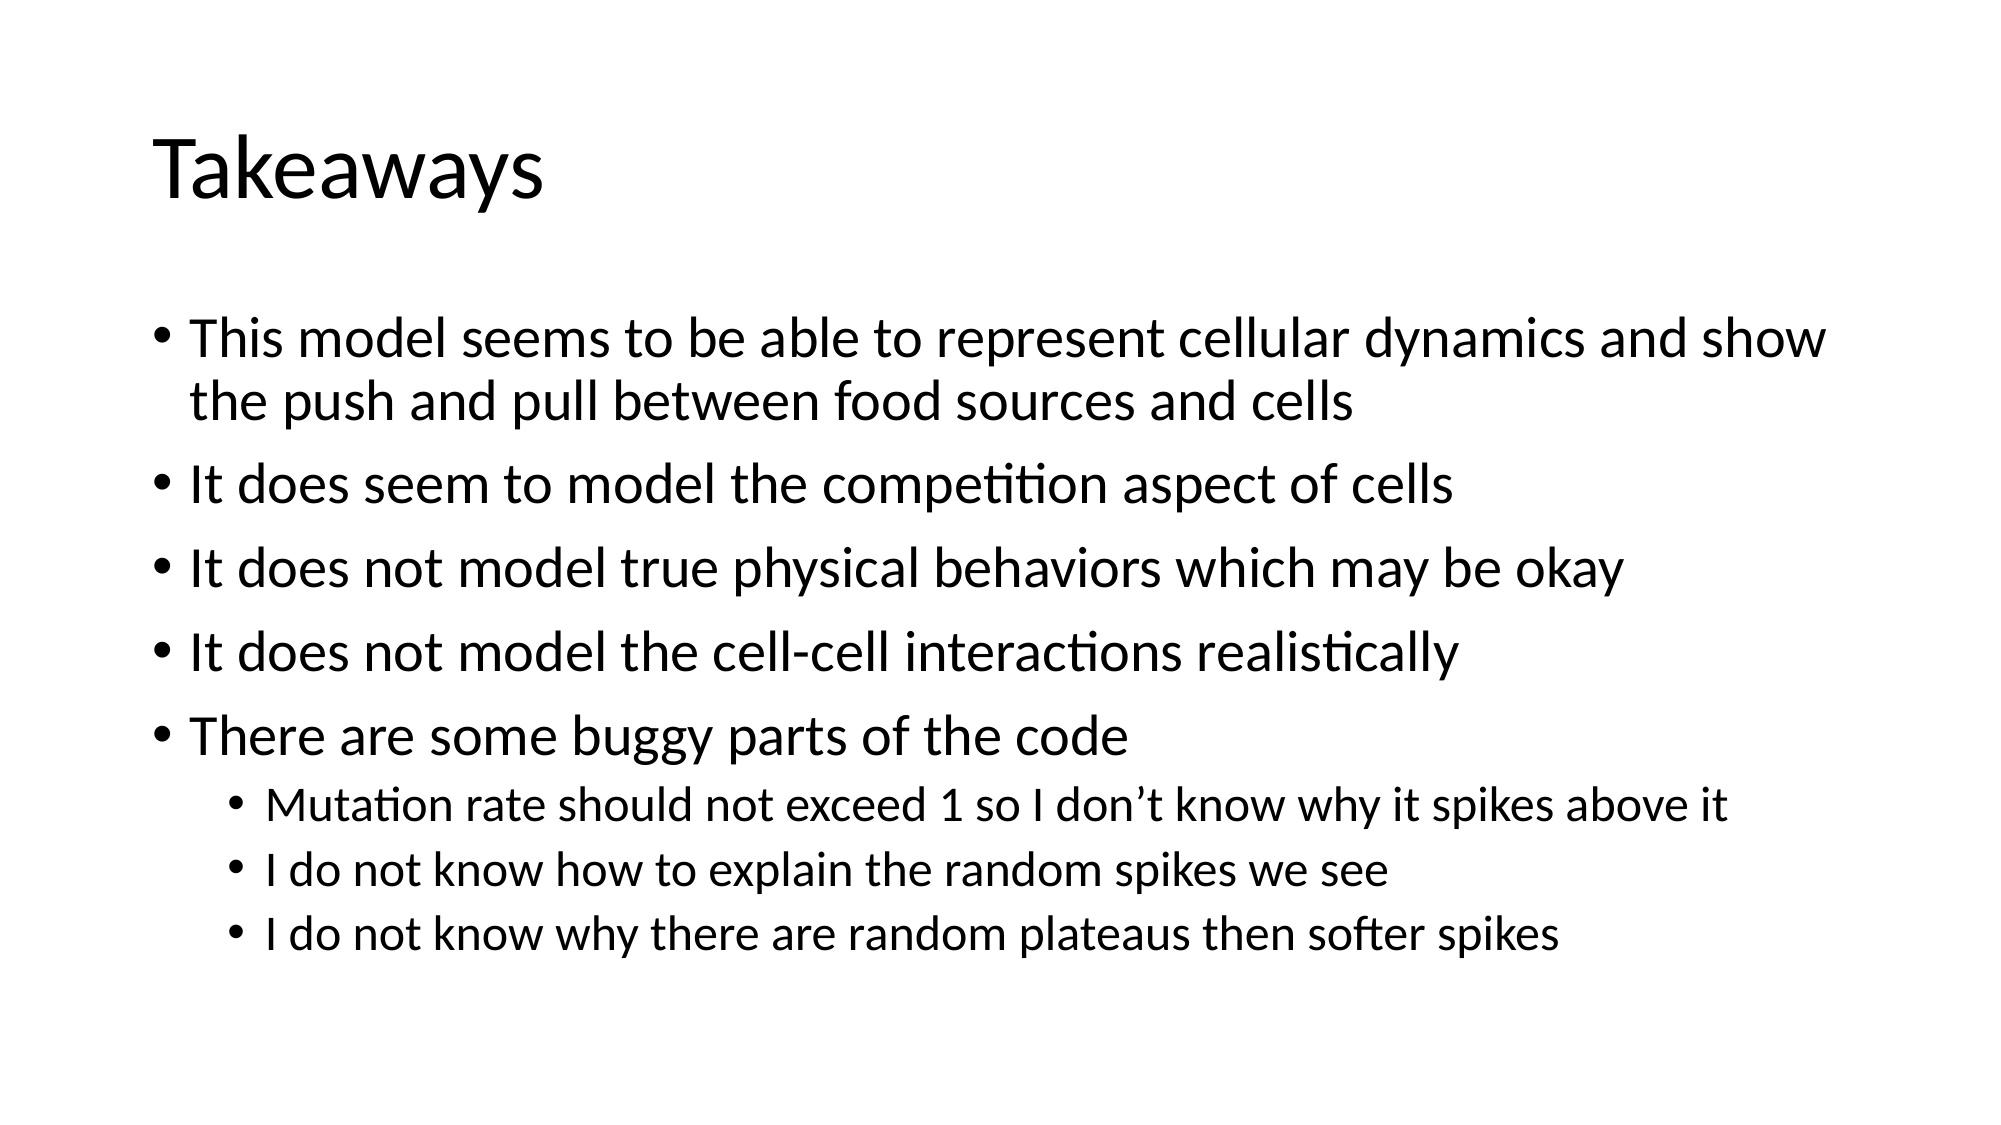

# Takeaways
This model seems to be able to represent cellular dynamics and show the push and pull between food sources and cells
It does seem to model the competition aspect of cells
It does not model true physical behaviors which may be okay
It does not model the cell-cell interactions realistically
There are some buggy parts of the code
Mutation rate should not exceed 1 so I don’t know why it spikes above it
I do not know how to explain the random spikes we see
I do not know why there are random plateaus then softer spikes